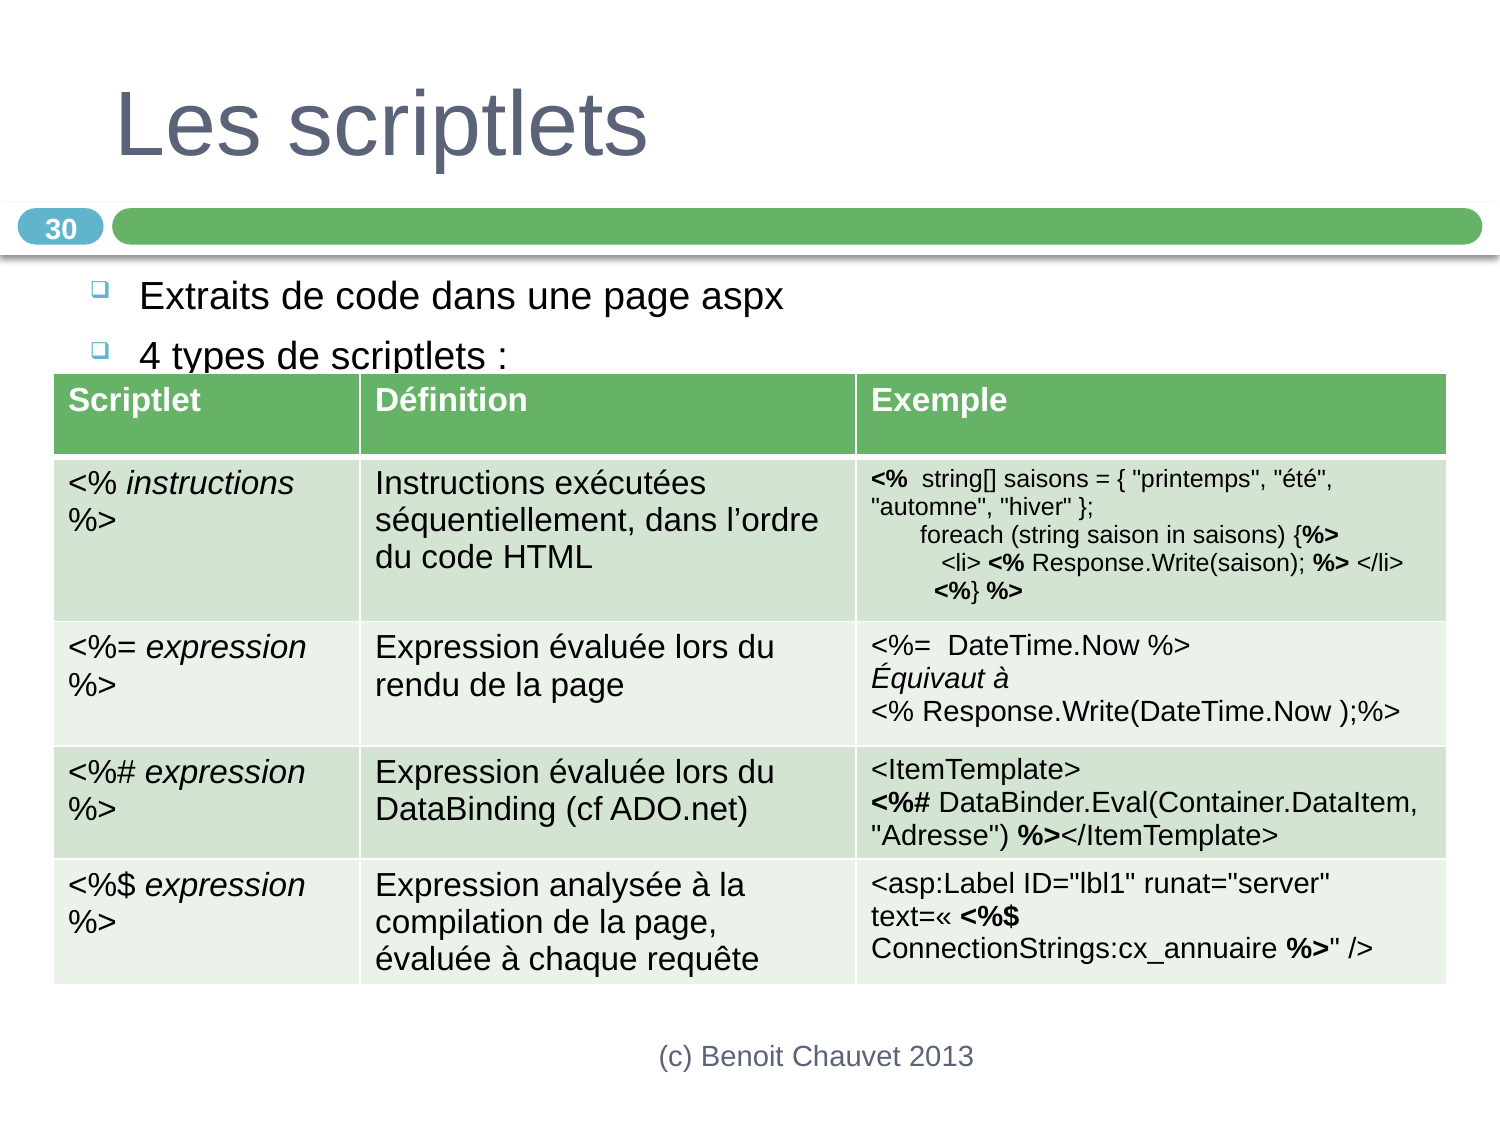

# Les scriptlets
30
Extraits de code dans une page aspx
4 types de scriptlets :

| Scriptlet | Définition | Exemple |
| --- | --- | --- |
| <% instructions %> | Instructions exécutées séquentiellement, dans l’ordre du code HTML | <% string[] saisons = { "printemps", "été", "automne", "hiver" }; foreach (string saison in saisons) {%> <li> <% Response.Write(saison); %> </li> <%} %> |
| <%= expression %> | Expression évaluée lors du rendu de la page | <%= DateTime.Now %> Équivaut à <% Response.Write(DateTime.Now );%> |
| <%# expression %> | Expression évaluée lors du DataBinding (cf ADO.net) | <ItemTemplate> <%# DataBinder.Eval(Container.DataItem, "Adresse") %></ItemTemplate> |
| <%$ expression %> | Expression analysée à la compilation de la page, évaluée à chaque requête | <asp:Label ID="lbl1" runat="server" text=« <%$ ConnectionStrings:cx\_annuaire %>" /> |
(c) Benoit Chauvet 2013